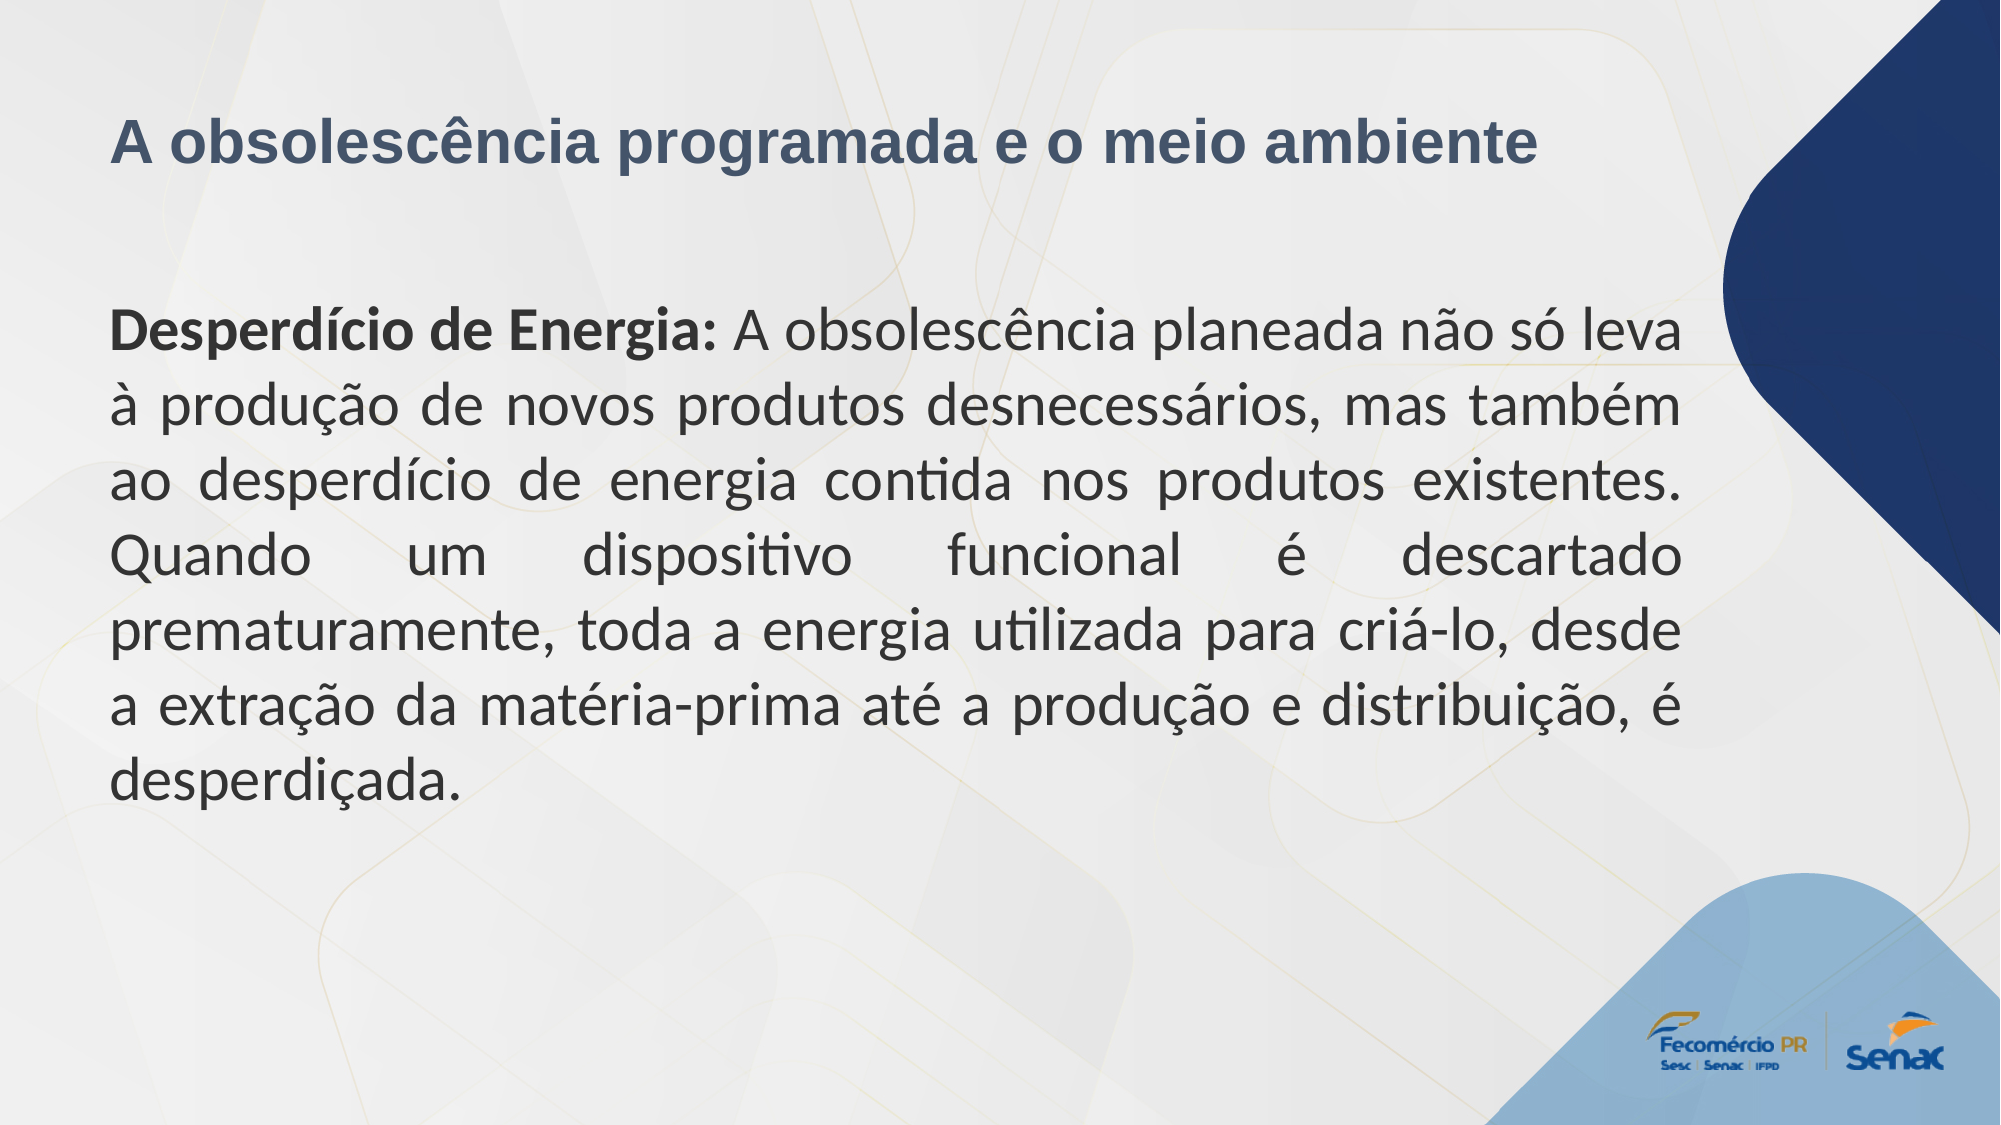

A obsolescência programada e o meio ambiente
Desperdício de Energia: A obsolescência planeada não só leva à produção de novos produtos desnecessários, mas também ao desperdício de energia contida nos produtos existentes. Quando um dispositivo funcional é descartado prematuramente, toda a energia utilizada para criá-lo, desde a extração da matéria-prima até a produção e distribuição, é desperdiçada.